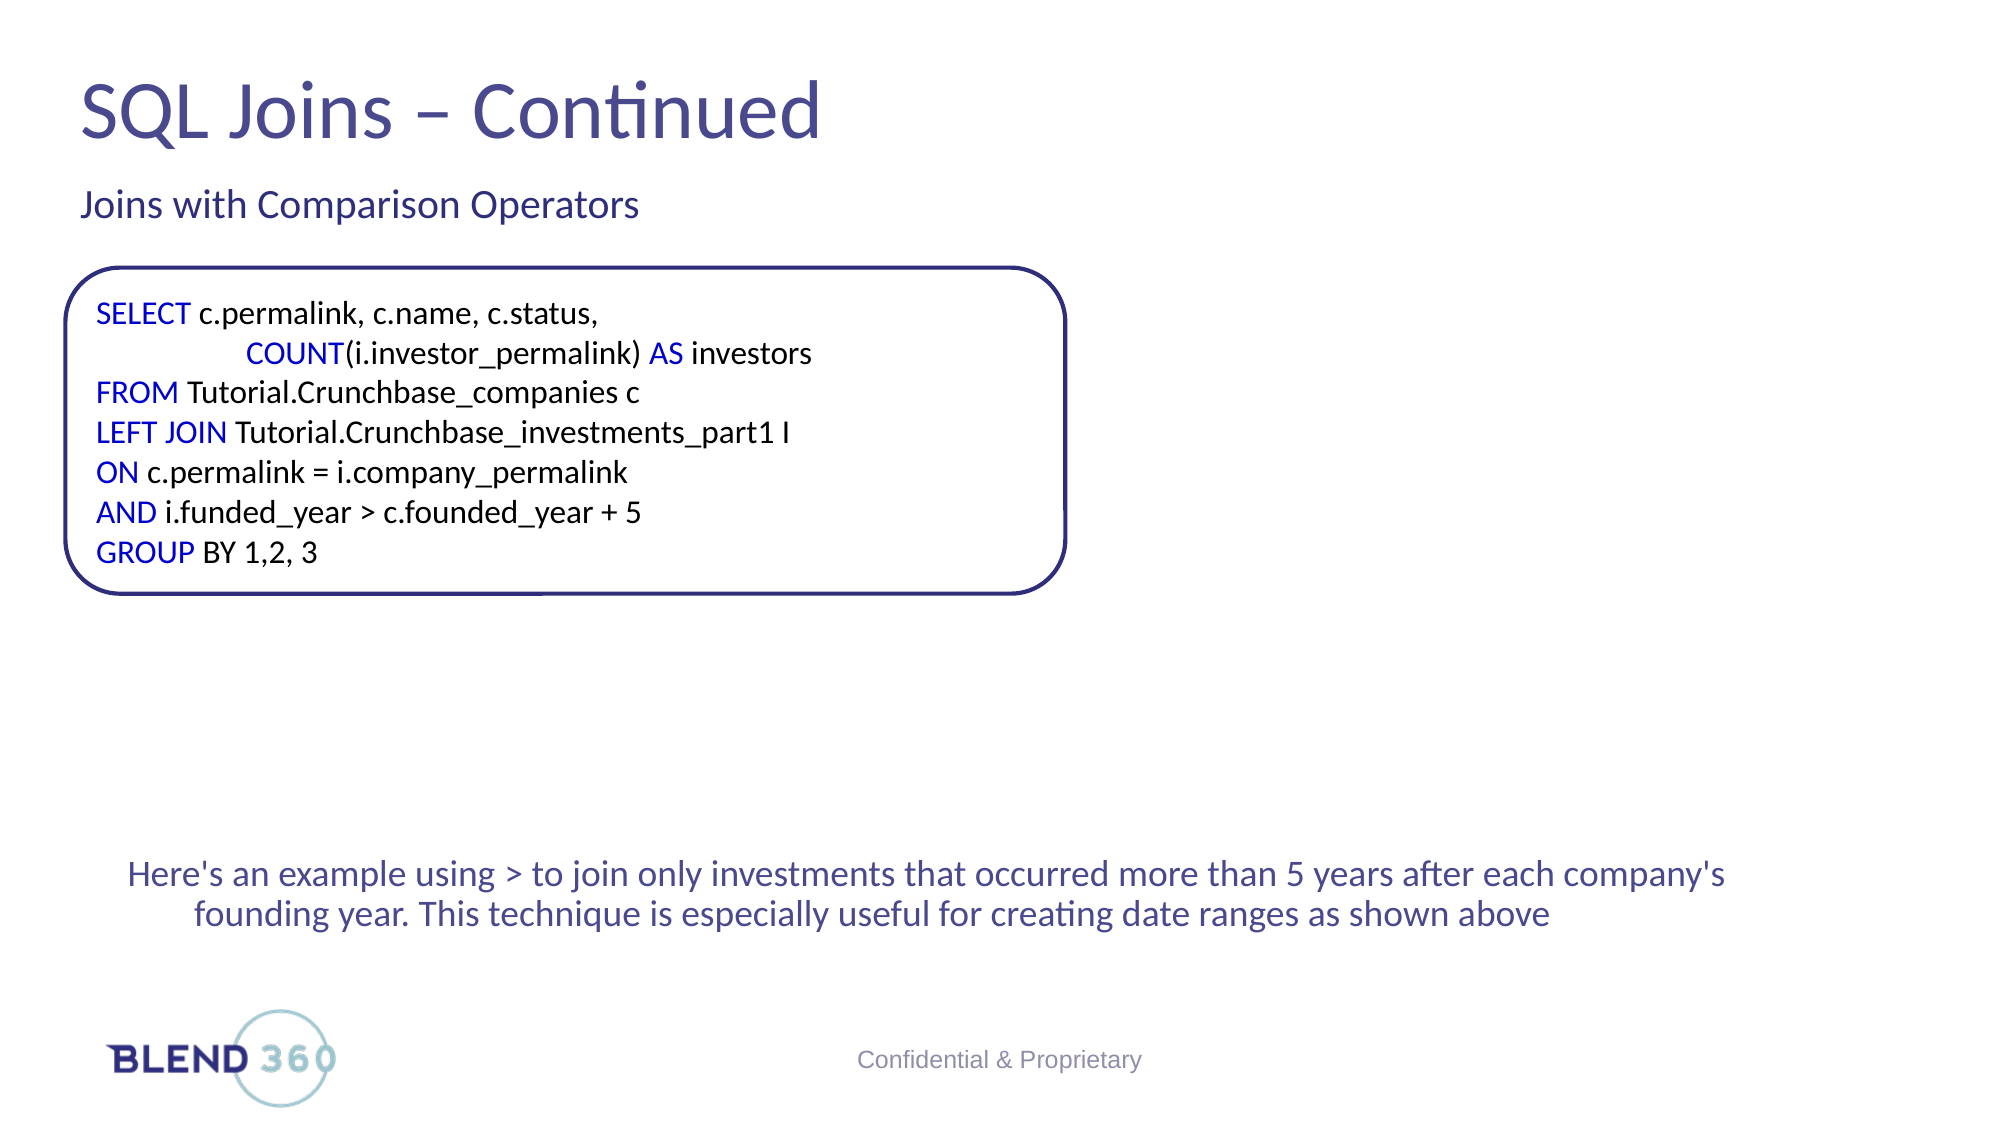

# SQL Joins – Continued
Joins with Comparison Operators
SELECT c.permalink, c.name, c.status,
	COUNT(i.investor_permalink) AS investors
FROM Tutorial.Crunchbase_companies c
LEFT JOIN Tutorial.Crunchbase_investments_part1 I
ON c.permalink = i.company_permalink
AND i.funded_year > c.founded_year + 5
GROUP BY 1,2, 3
Here's an example using > to join only investments that occurred more than 5 years after each company's founding year. This technique is especially useful for creating date ranges as shown above